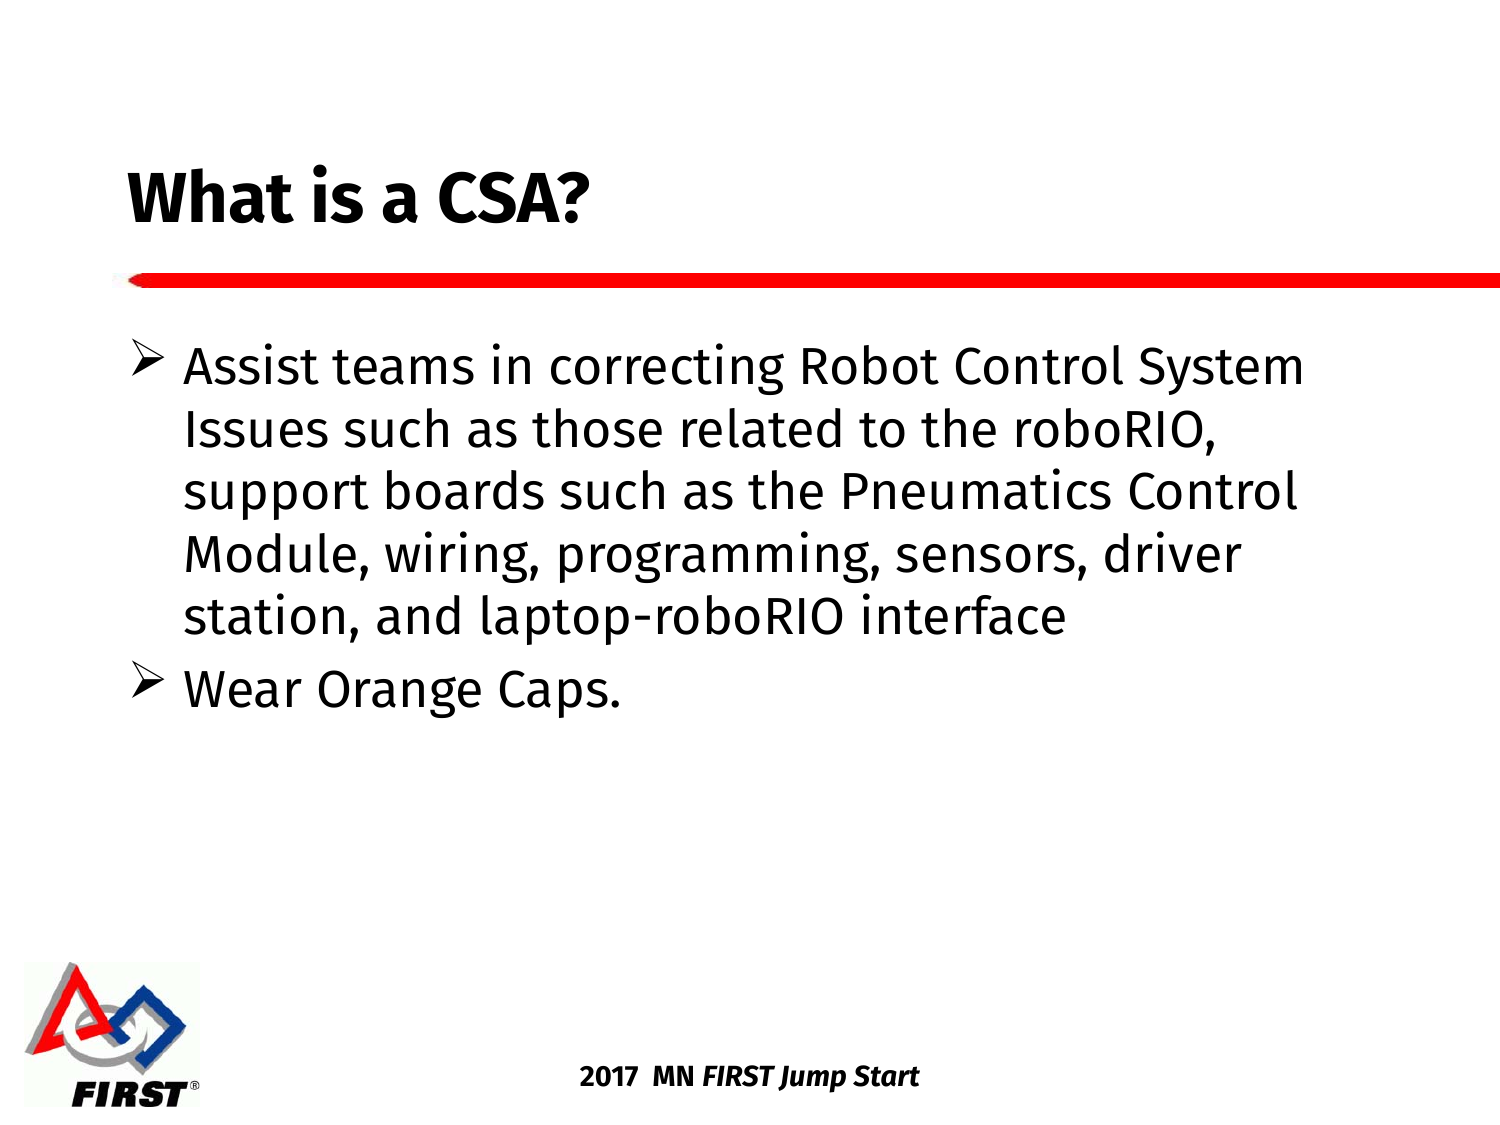

# What is a CSA?
Assist teams in correcting Robot Control System Issues such as those related to the roboRIO, support boards such as the Pneumatics Control Module, wiring, programming, sensors, driver station, and laptop-roboRIO interface
Wear Orange Caps.
2017  MN FIRST Jump Start